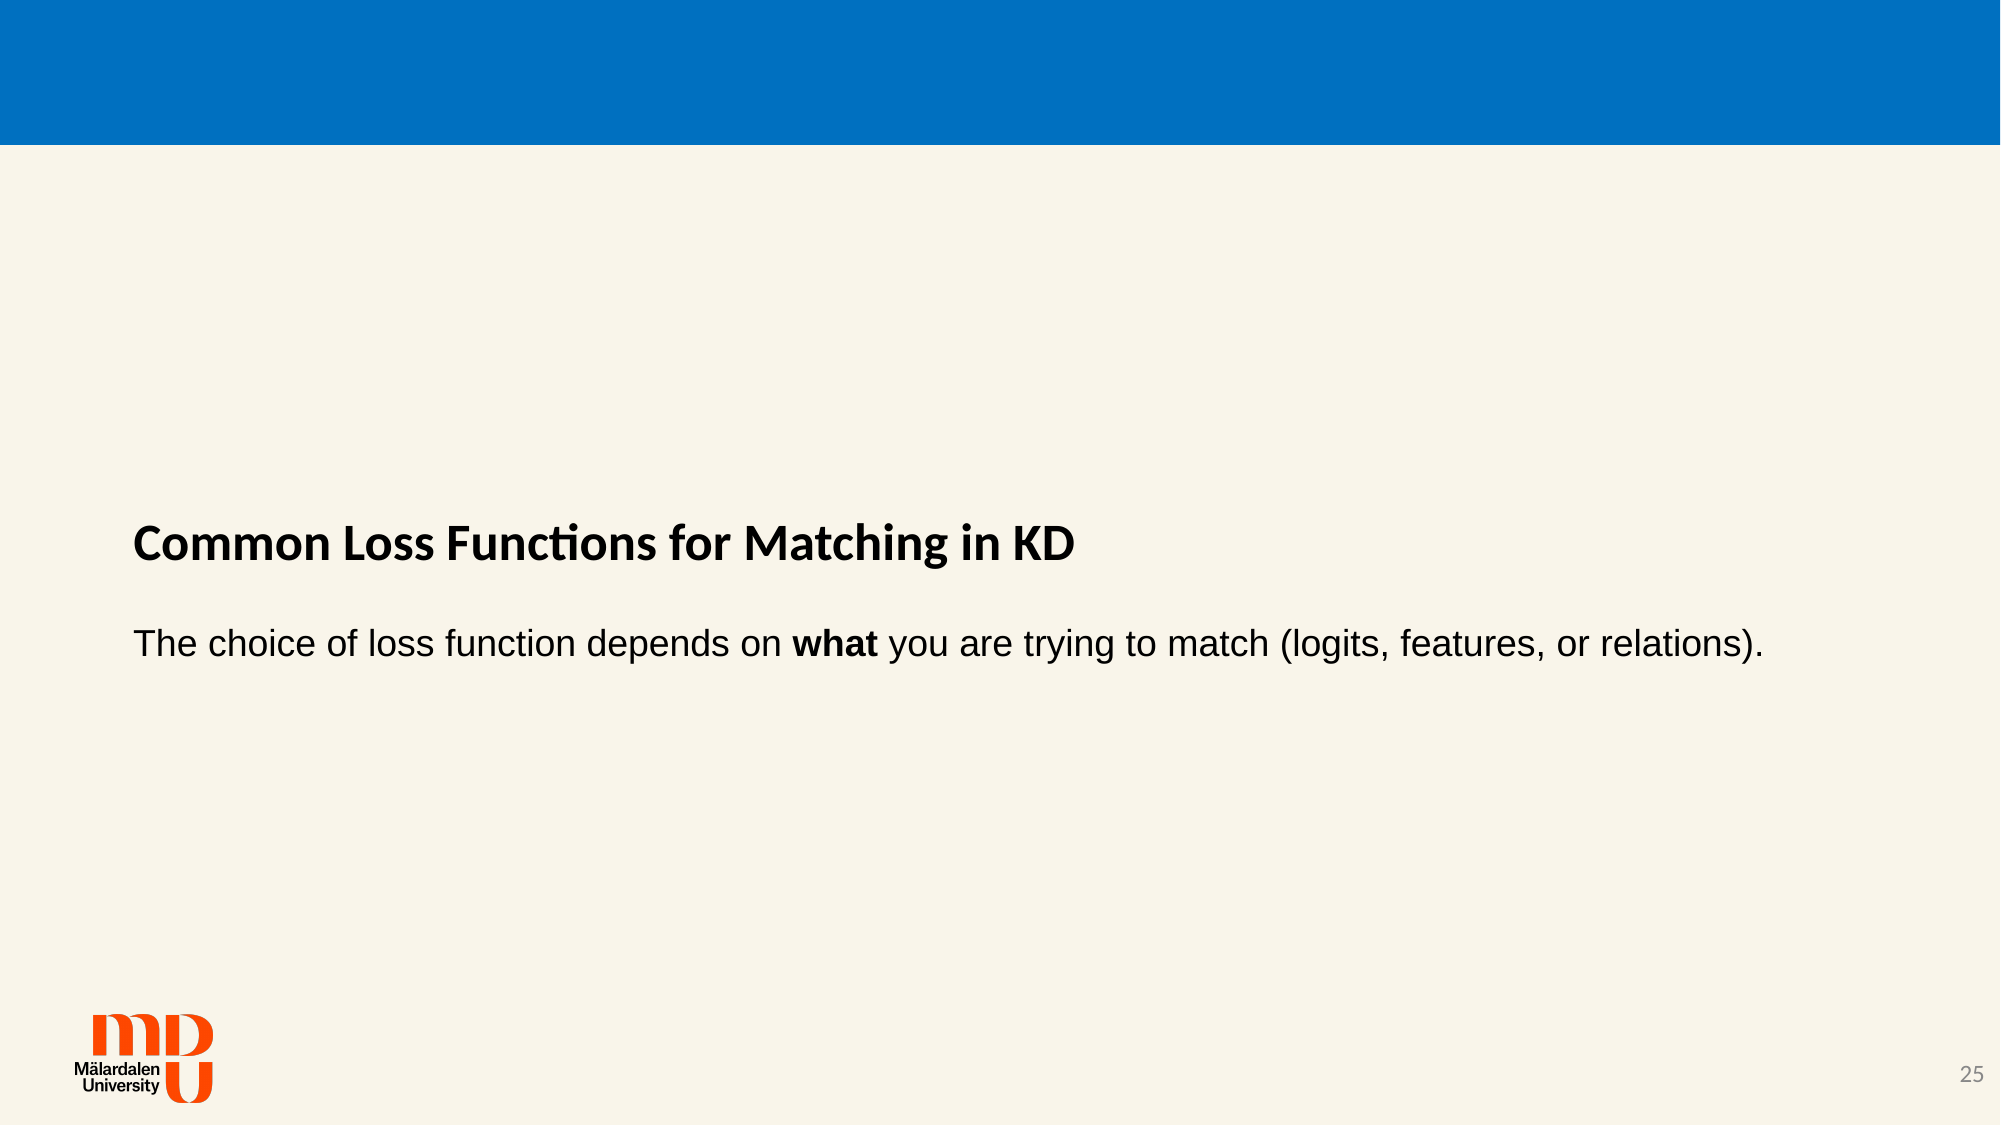

# Common Loss Functions for Matching in KD
The choice of loss function depends on what you are trying to match (logits, features, or relations).
25